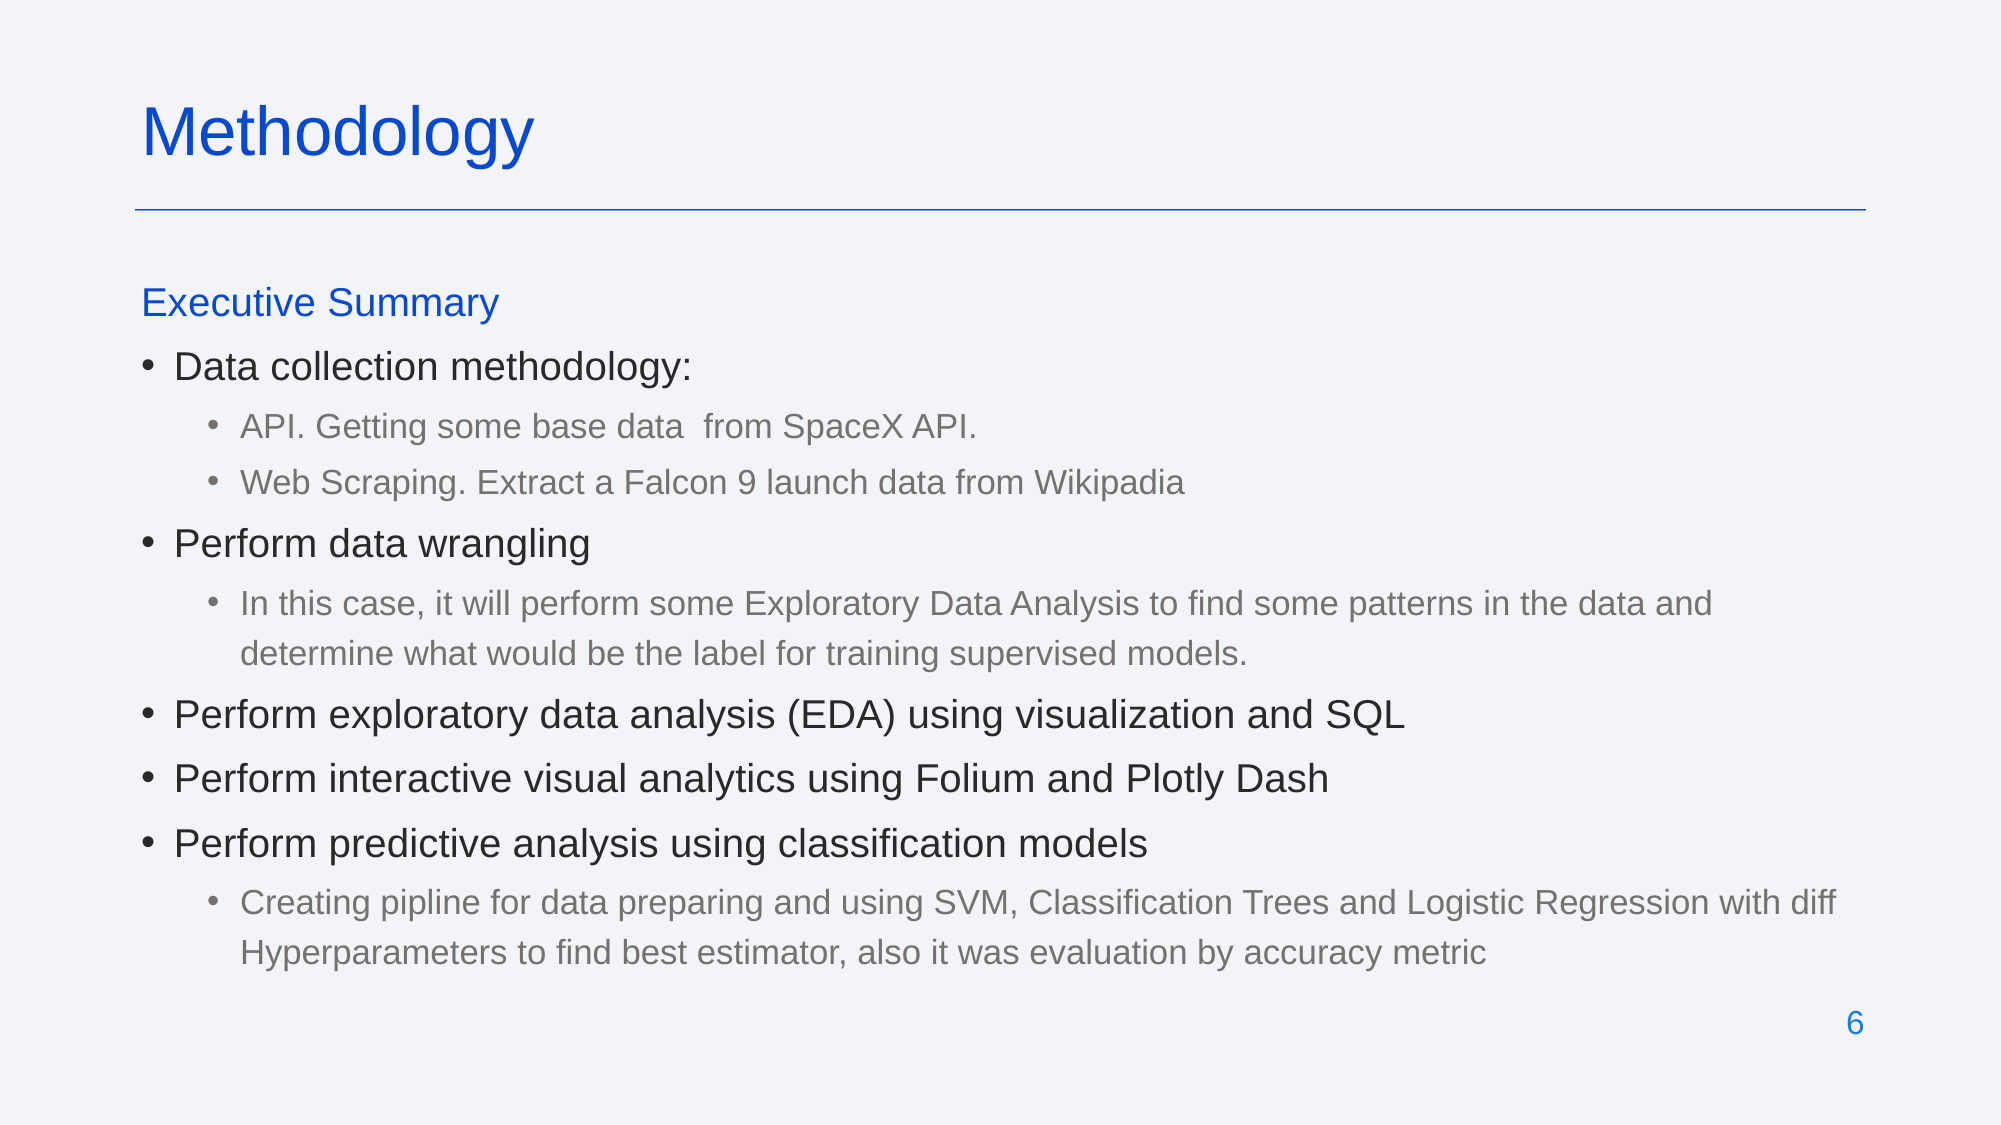

Methodology
Executive Summary
Data collection methodology:
API. Getting some base data  from SpaceX API.
Web Scraping. Extract a Falcon 9 launch data from Wikipadia
Perform data wrangling
In this case, it will perform some Exploratory Data Analysis to find some patterns in the data and determine what would be the label for training supervised models.
Perform exploratory data analysis (EDA) using visualization and SQL
Perform interactive visual analytics using Folium and Plotly Dash
Perform predictive analysis using classification models
Creating pipline for data preparing and using SVM, Classification Trees and Logistic Regression with diff Hyperparameters to find best estimator, also it was evaluation by accuracy metric

6